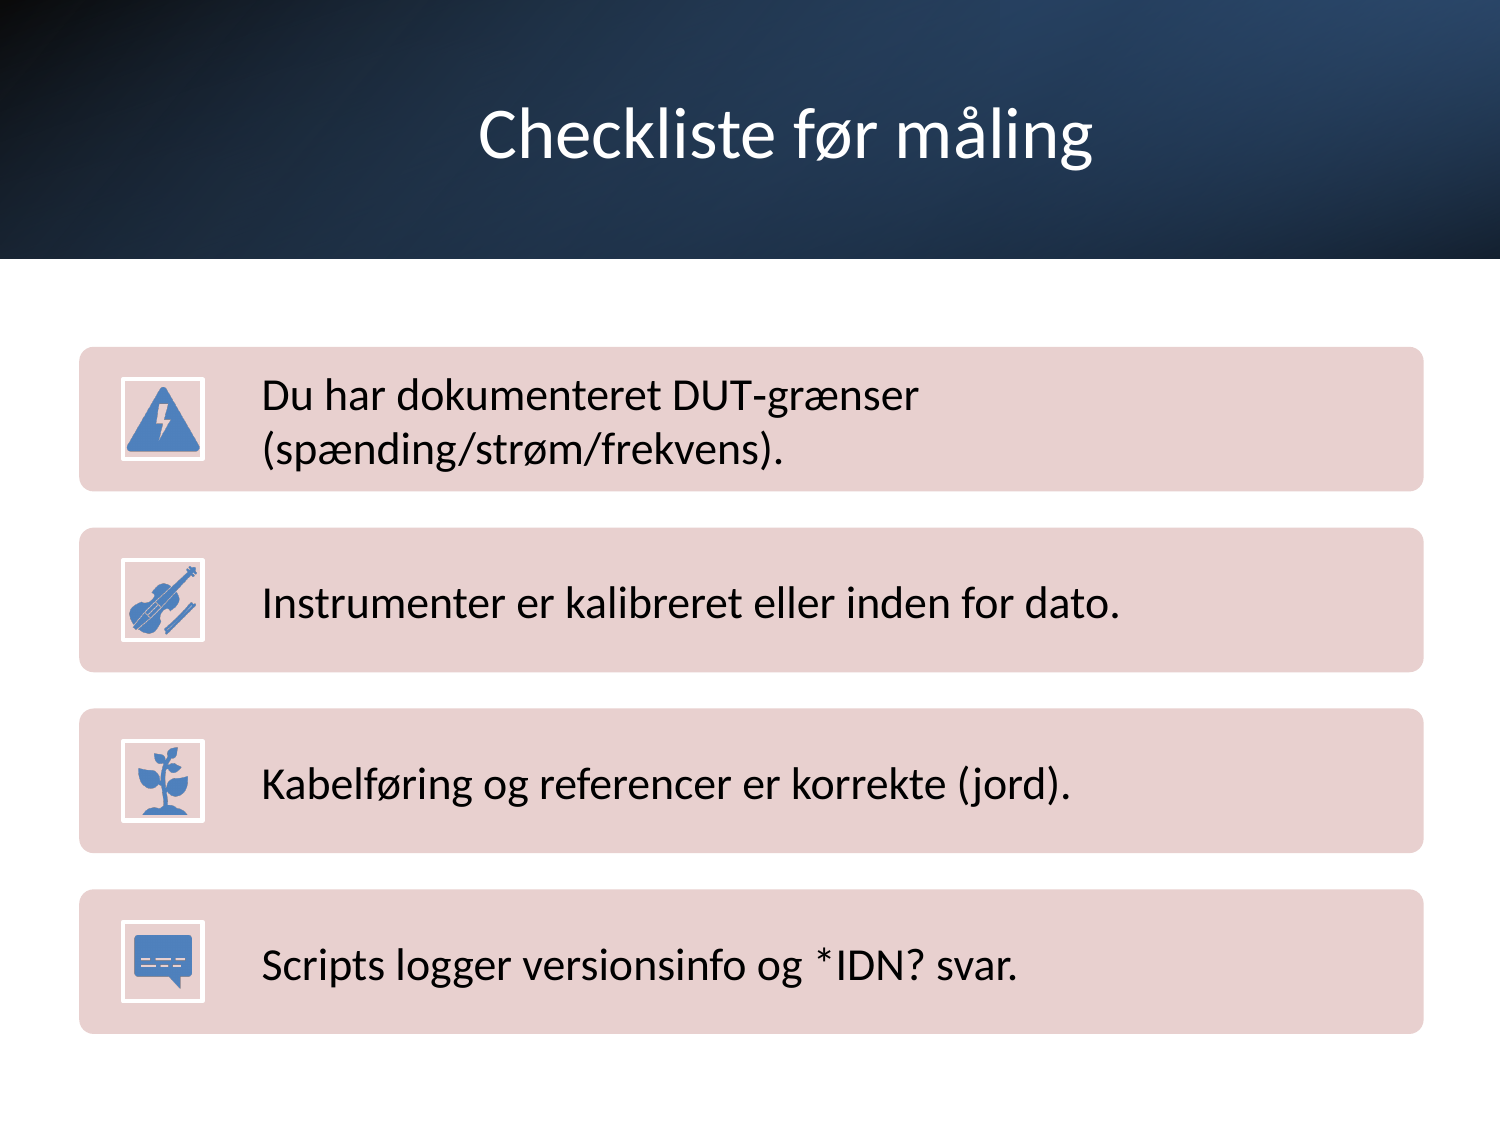

# Checkliste før måling
Du har dokumenteret DUT‑grænser (spænding/strøm/frekvens).
Instrumenter er kalibreret eller inden for dato.
Kabelføring og referencer er korrekte (jord).
Scripts logger versionsinfo og *IDN? svar.